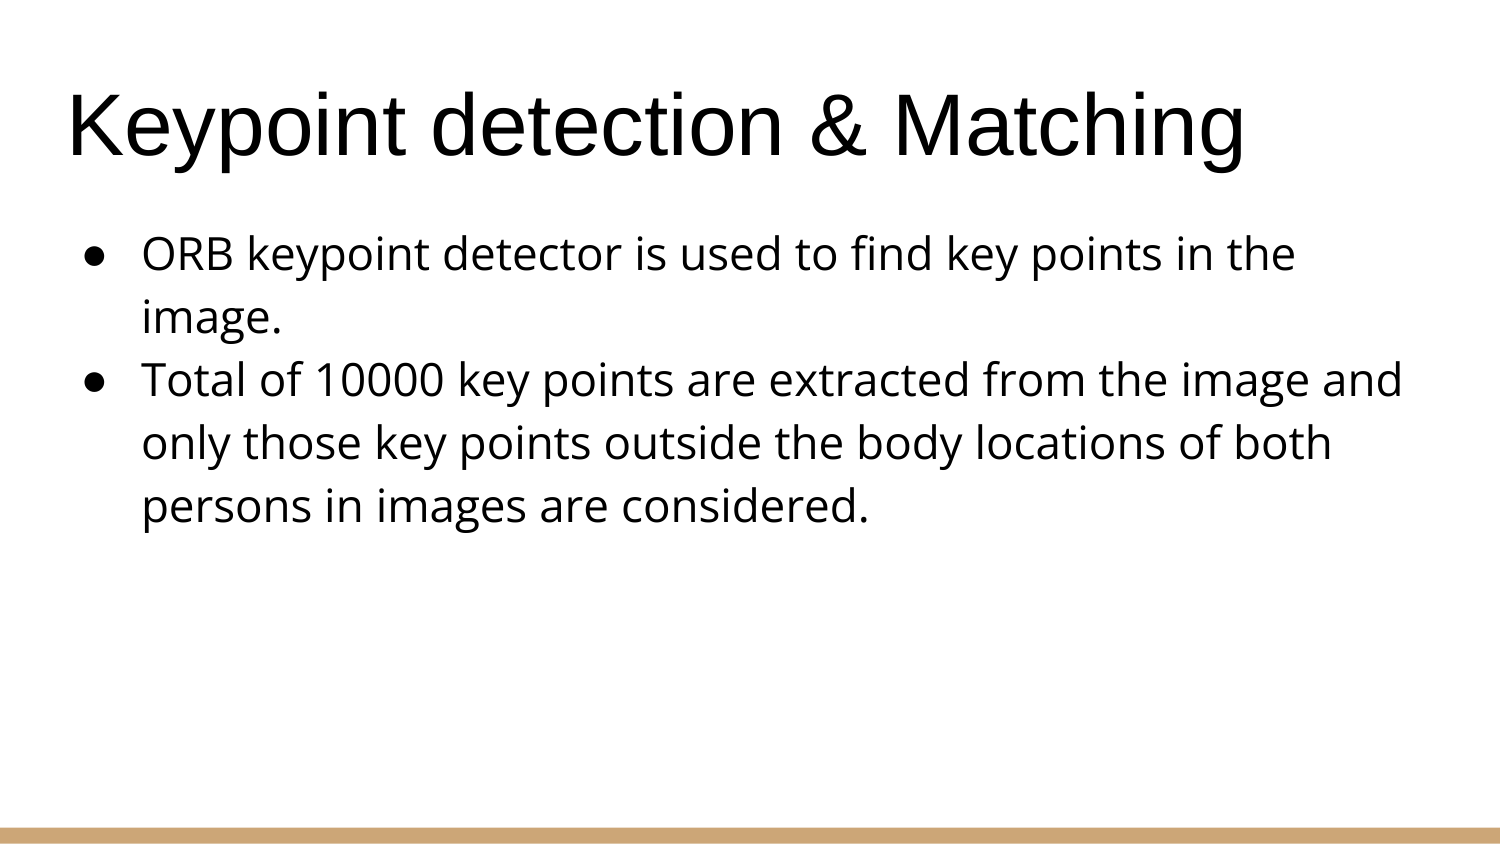

# Keypoint detection & Matching
ORB keypoint detector is used to find key points in the image.
Total of 10000 key points are extracted from the image and only those key points outside the body locations of both persons in images are considered.